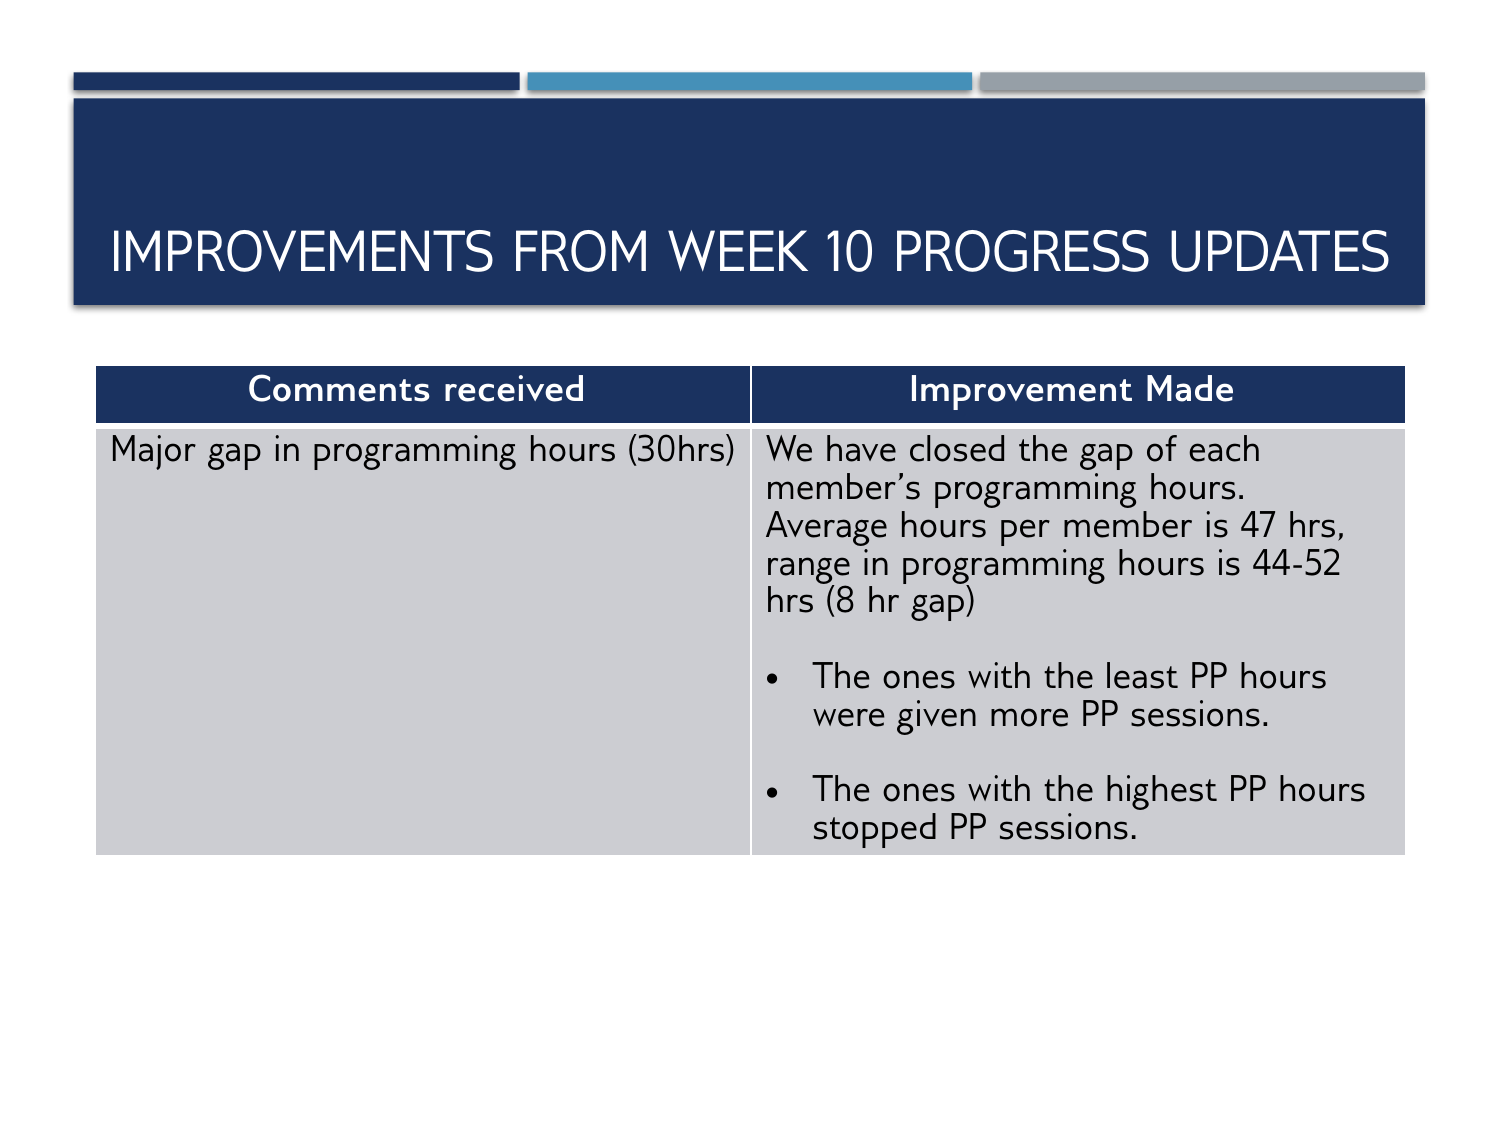

# Improvements from week 10 progress updates
| Comments received | Improvement Made |
| --- | --- |
| Major gap in programming hours (30hrs) | We have closed the gap of each member’s programming hours. Average hours per member is 47 hrs, range in programming hours is 44-52 hrs (8 hr gap) The ones with the least PP hours were given more PP sessions. The ones with the highest PP hours stopped PP sessions. |